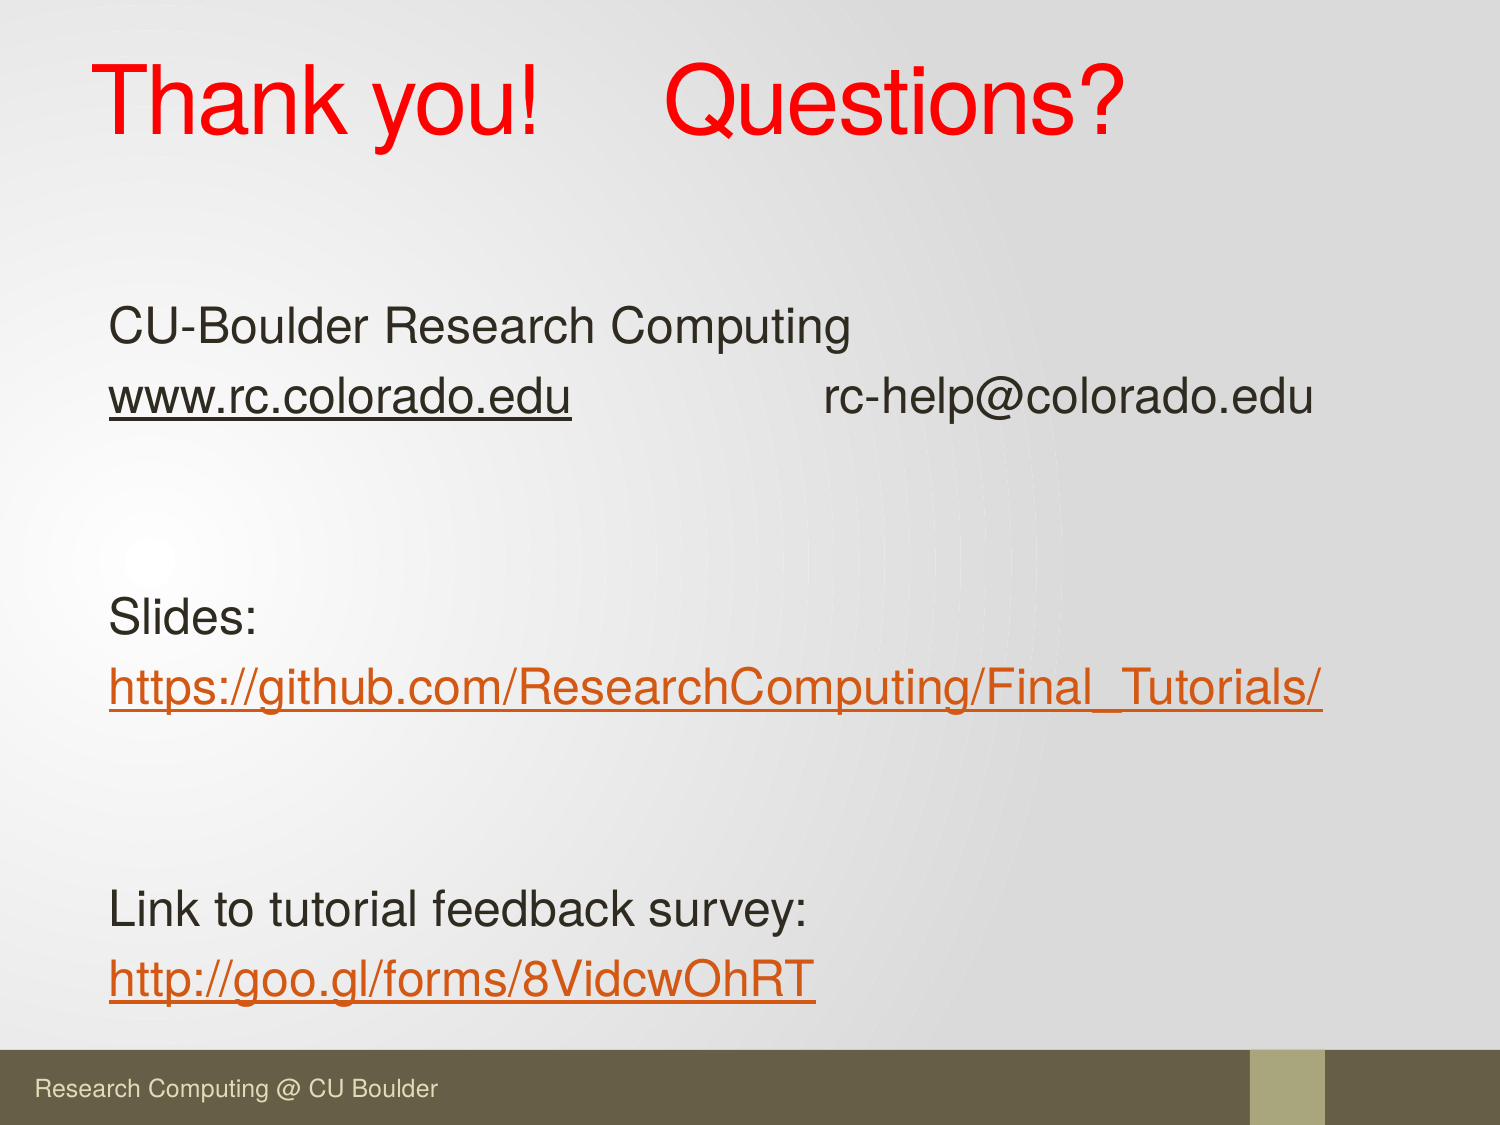

# Thank you!     Questions?

CU-Boulder Research Computing
www.rc.colorado.edu                  rc-help@colorado.edu

Slides:
https://github.com/ResearchComputing/Final_Tutorials/

Link to tutorial feedback survey:
http://goo.gl/forms/8VidcwOhRT